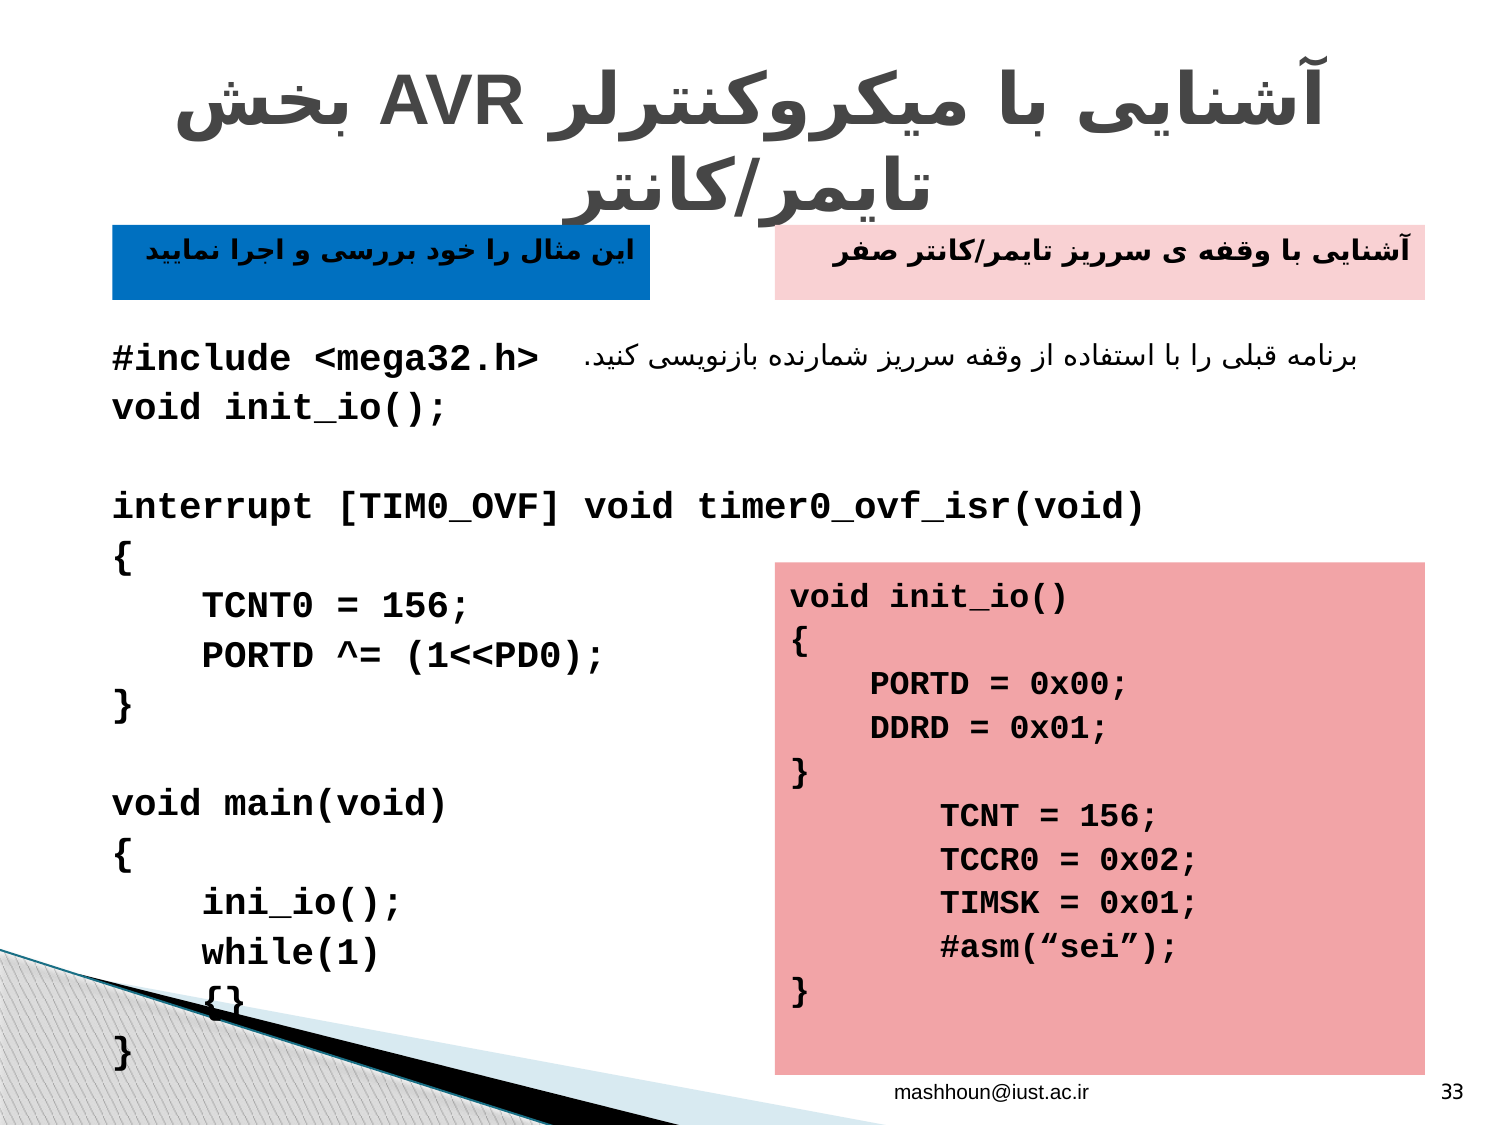

# آشنایی با میکروکنترلر AVR بخش تایمر/کانتر
این مثال را خود بررسی و اجرا نمایید
آشنایی با وقفه ی سرریز تایمر/کانتر صفر
برنامه قبلی را با استفاده از وقفه سرریز شمارنده بازنویسی کنید.
#include <mega32.h>
void init_io();

interrupt [TIM0_OVF] void timer0_ovf_isr(void)
{
    TCNT0 = 156;
    PORTD ^= (1<<PD0);
}

void main(void)
{
    ini_io();
    while(1)
    {}
}

void init_io()
{
    PORTD = 0x00;
    DDRD = 0x01;
}
	TCNT = 156;
	TCCR0 = 0x02;
	TIMSK = 0x01;
	#asm(“sei”);
}
mashhoun@iust.ac.ir
33